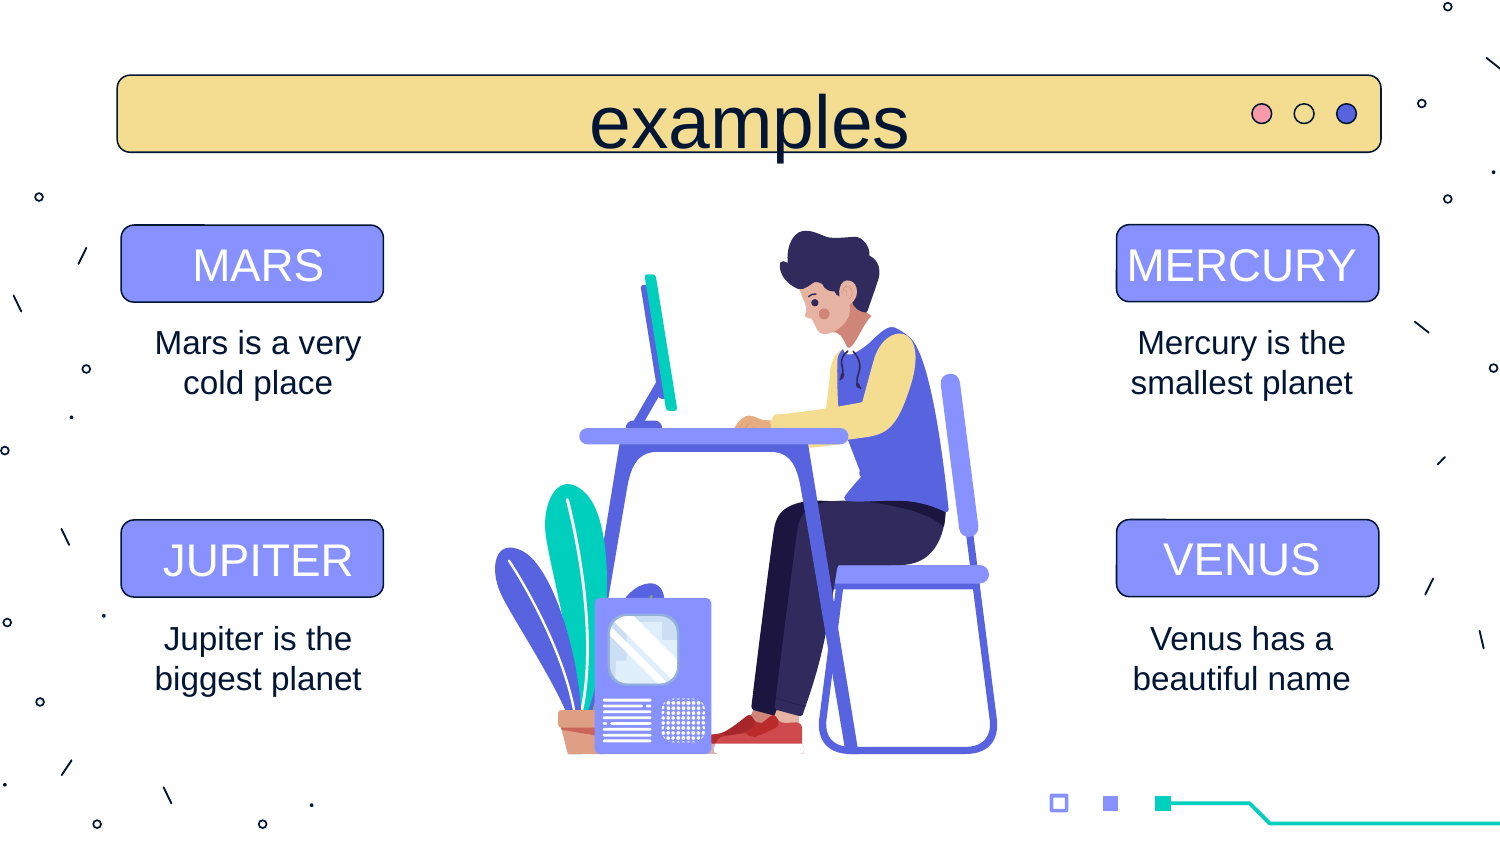

# examples

MERCURY
MARS
Mercury is the smallest planet
Mars is a very cold place

VENUS
JUPITER
Venus has a beautiful name
Jupiter is the biggest planet